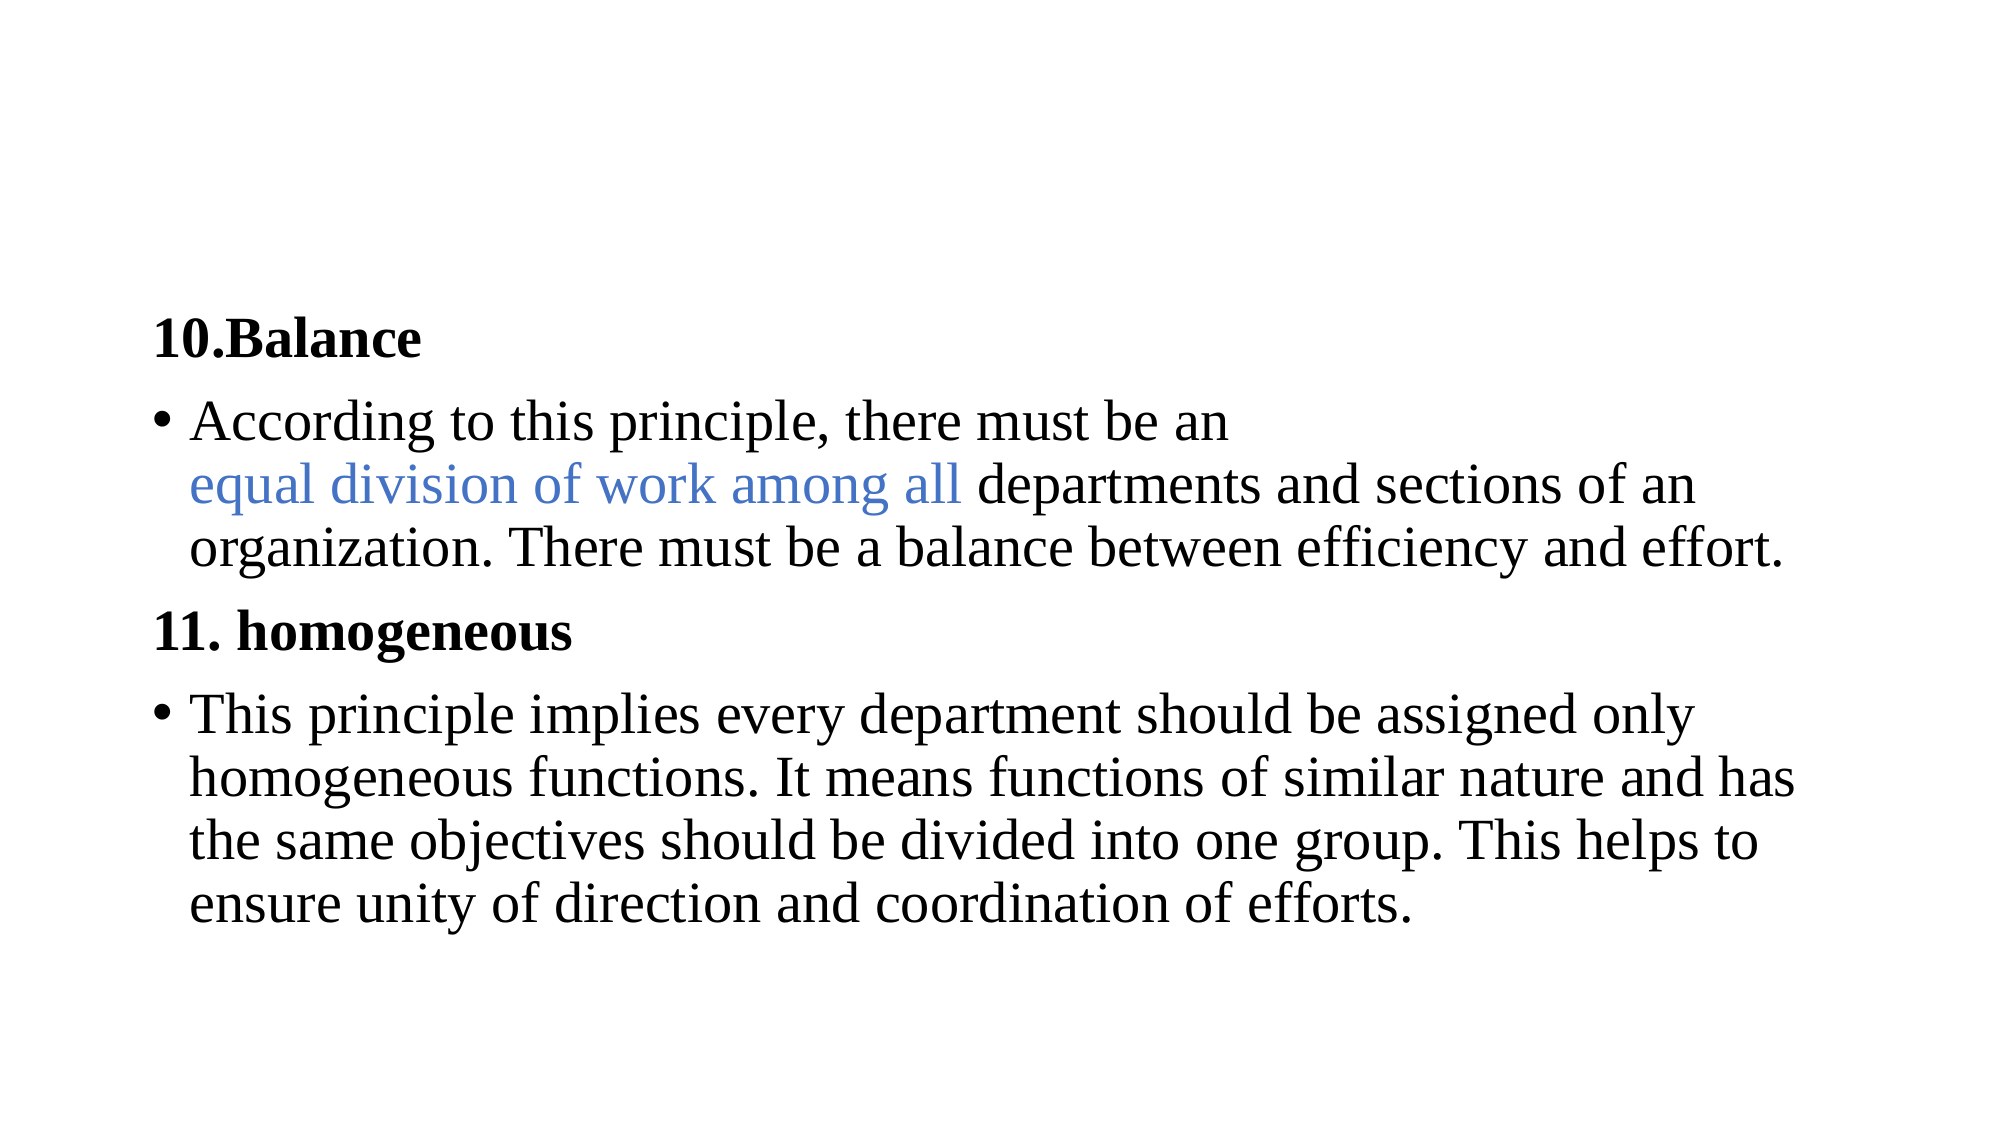

#
10.Balance
According to this principle, there must be an equal division of work among all departments and sections of an organization. There must be a balance between efficiency and effort.
11. homogeneous
This principle implies every department should be assigned only homogeneous functions. It means functions of similar nature and has the same objectives should be divided into one group. This helps to ensure unity of direction and coordination of efforts.